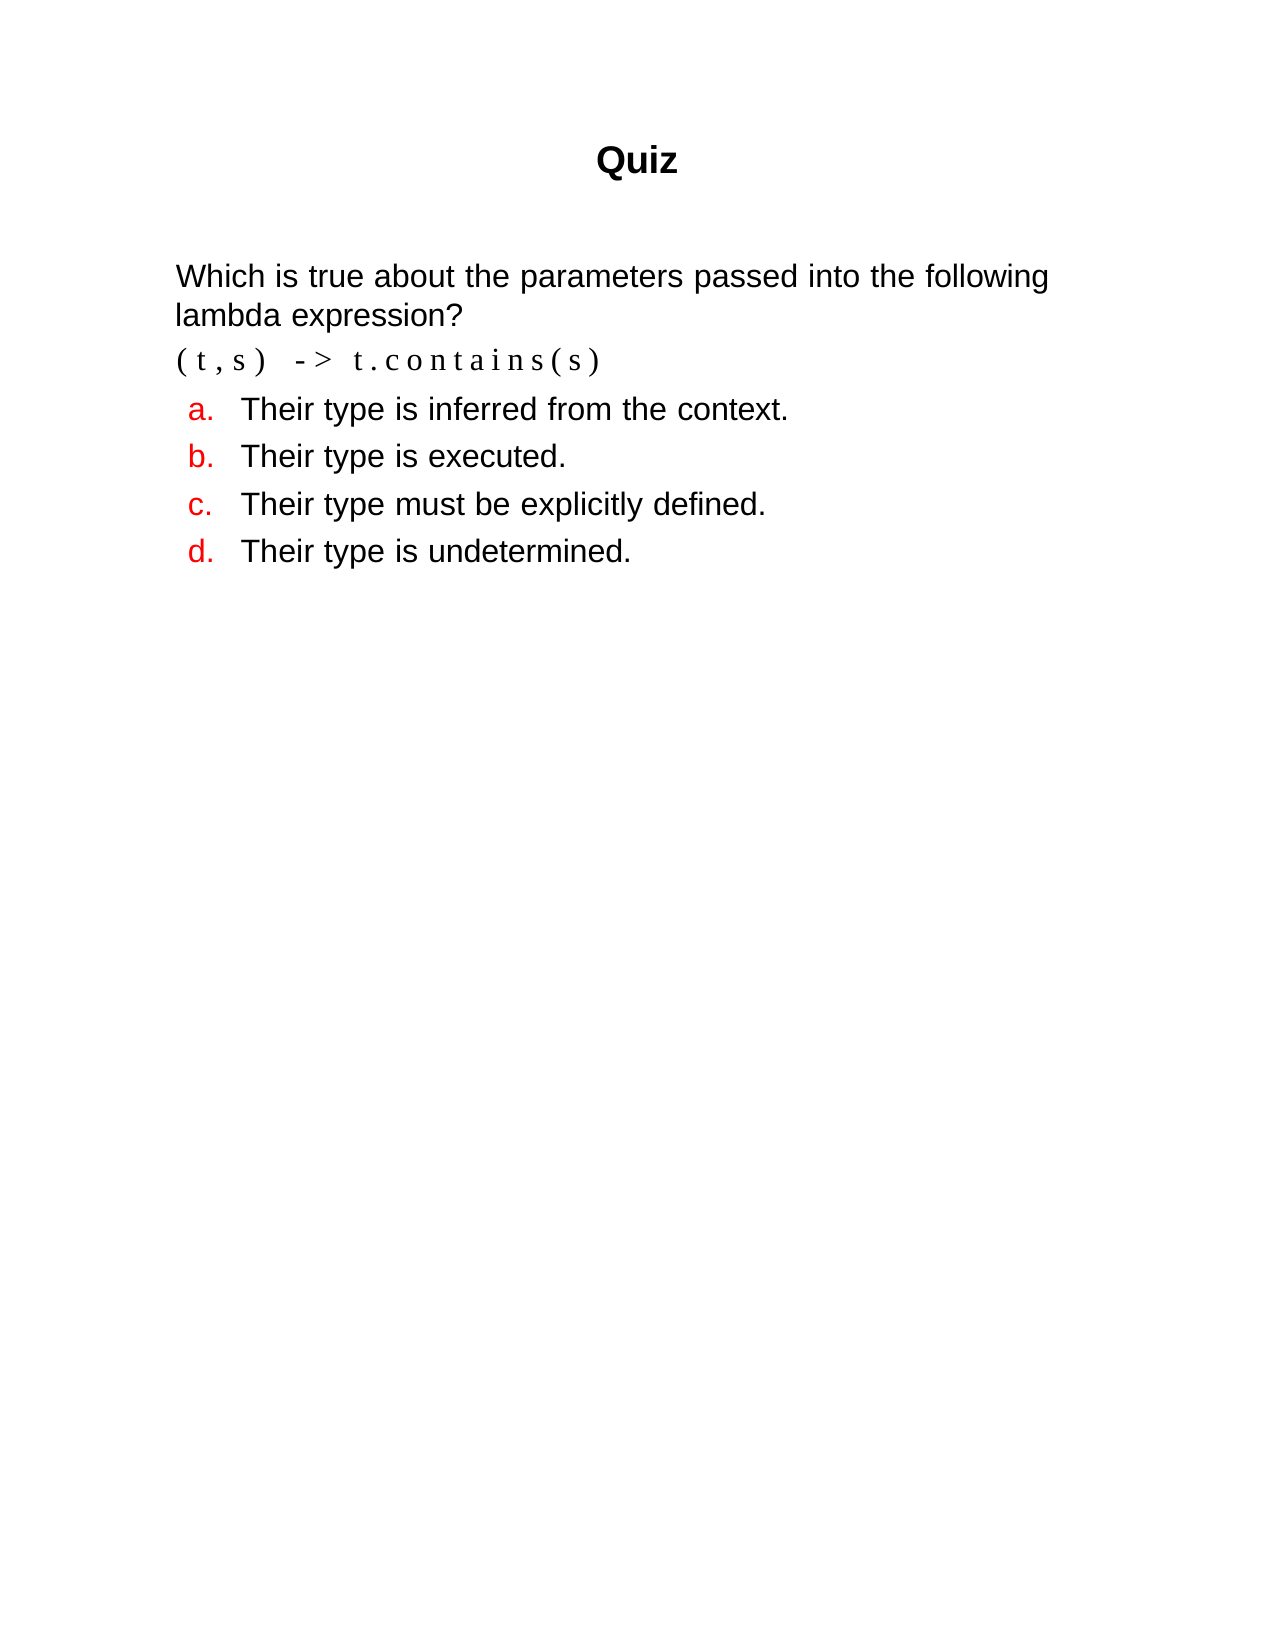

Quiz

Which is true about the parameters passed into the following lambda expression?
(t,s)  ->  t.contains(s)
Their type is inferred from the context.
Their type is executed.
Their type must be explicitly defined.
Their type is undetermined.